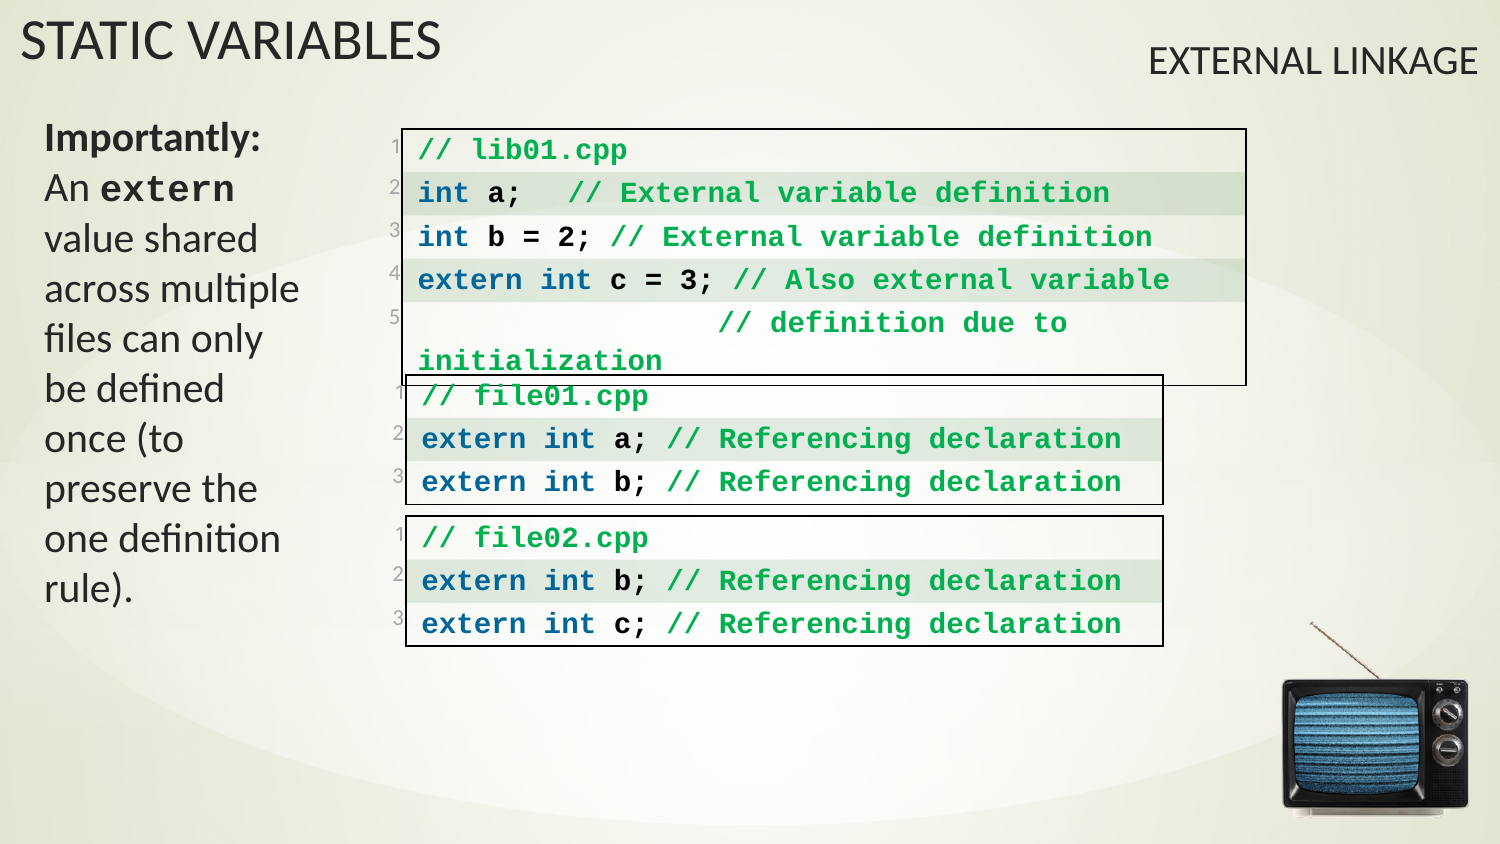

External Linkage
Importantly: An extern value shared across multiple files can only be defined once (to preserve the one definition rule).
| 1 | // lib01.cpp |
| --- | --- |
| 2 | int a; // External variable definition |
| 3 | int b = 2; // External variable definition |
| 4 | extern int c = 3; // Also external variable |
| 5 | // definition due to initialization |
| 1 | // file01.cpp |
| --- | --- |
| 2 | extern int a; // Referencing declaration |
| 3 | extern int b; // Referencing declaration |
| 1 | // file02.cpp |
| --- | --- |
| 2 | extern int b; // Referencing declaration |
| 3 | extern int c; // Referencing declaration |